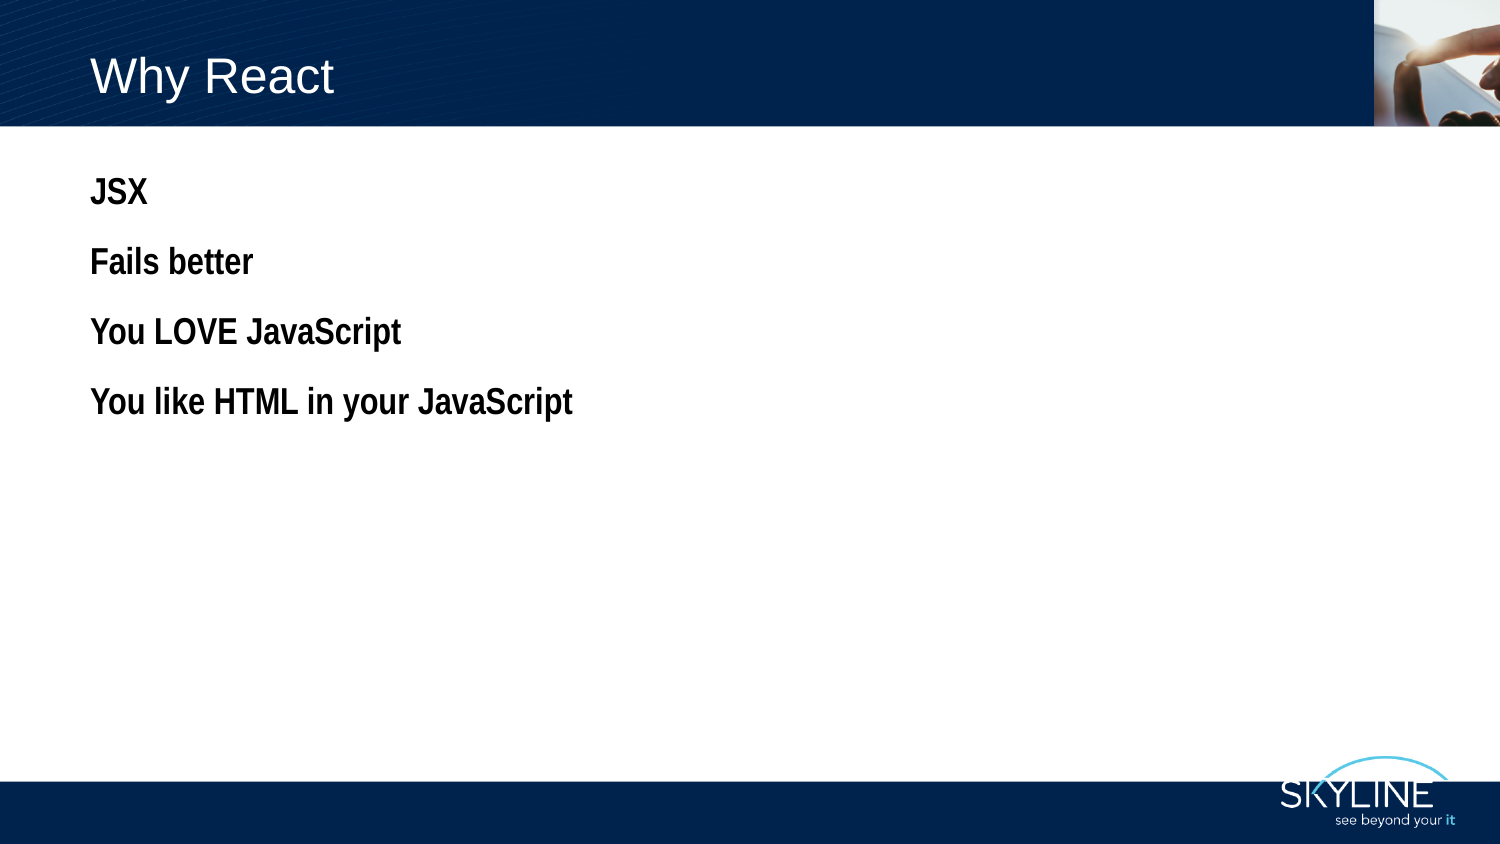

# Why React
JSX
Fails better
You LOVE JavaScript
You like HTML in your JavaScript